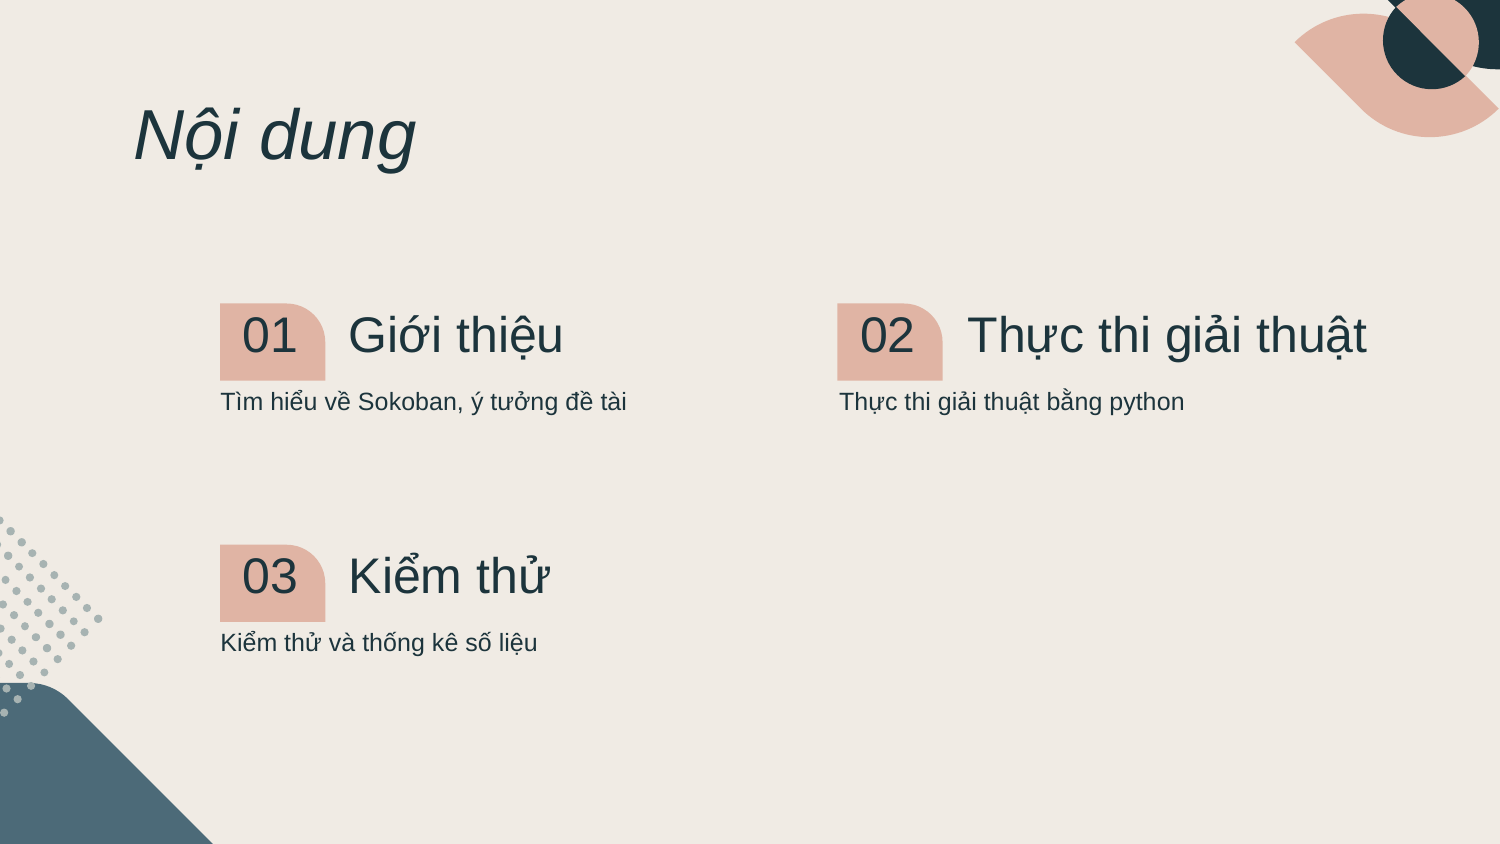

# Nội dung
01
02
Giới thiệu
Thực thi giải thuật

Thực thi giải thuật bằng python
Tìm hiểu về Sokoban, ý tưởng đề tài
03
Kiểm thử

Kiểm thử và thống kê số liệu